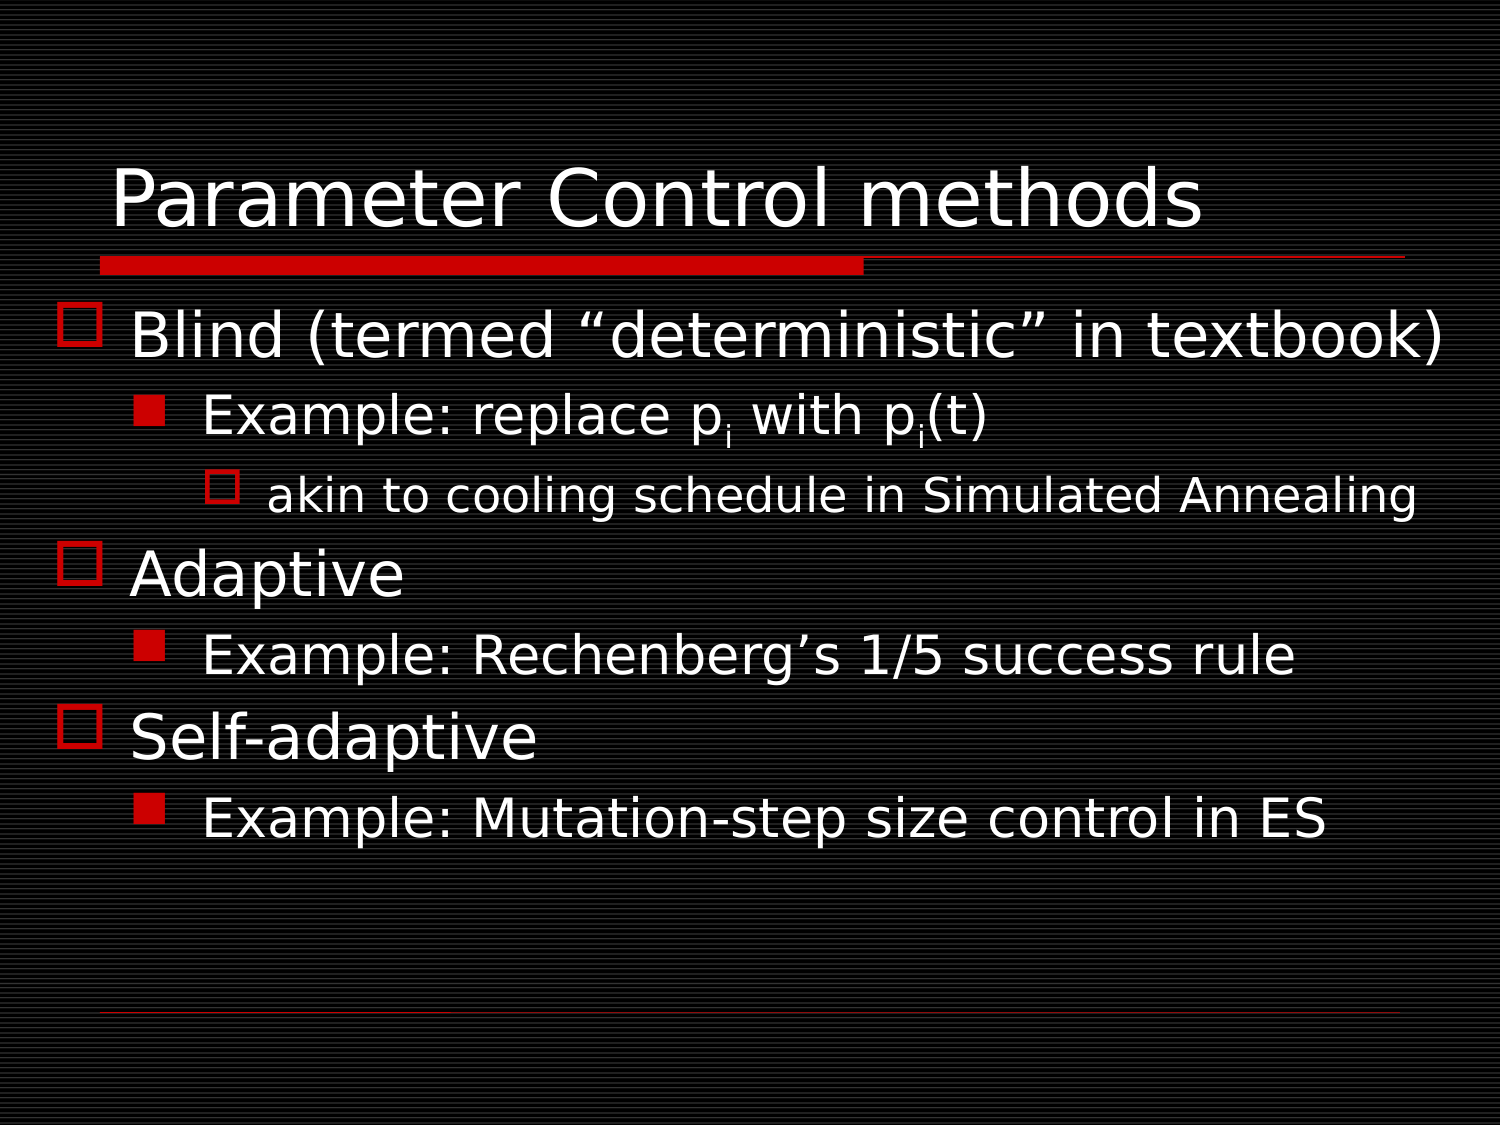

# Parameter Control methods
Blind (termed “deterministic” in textbook)
Example: replace pi with pi(t)
akin to cooling schedule in Simulated Annealing
Adaptive
Example: Rechenberg’s 1/5 success rule
Self-adaptive
Example: Mutation-step size control in ES